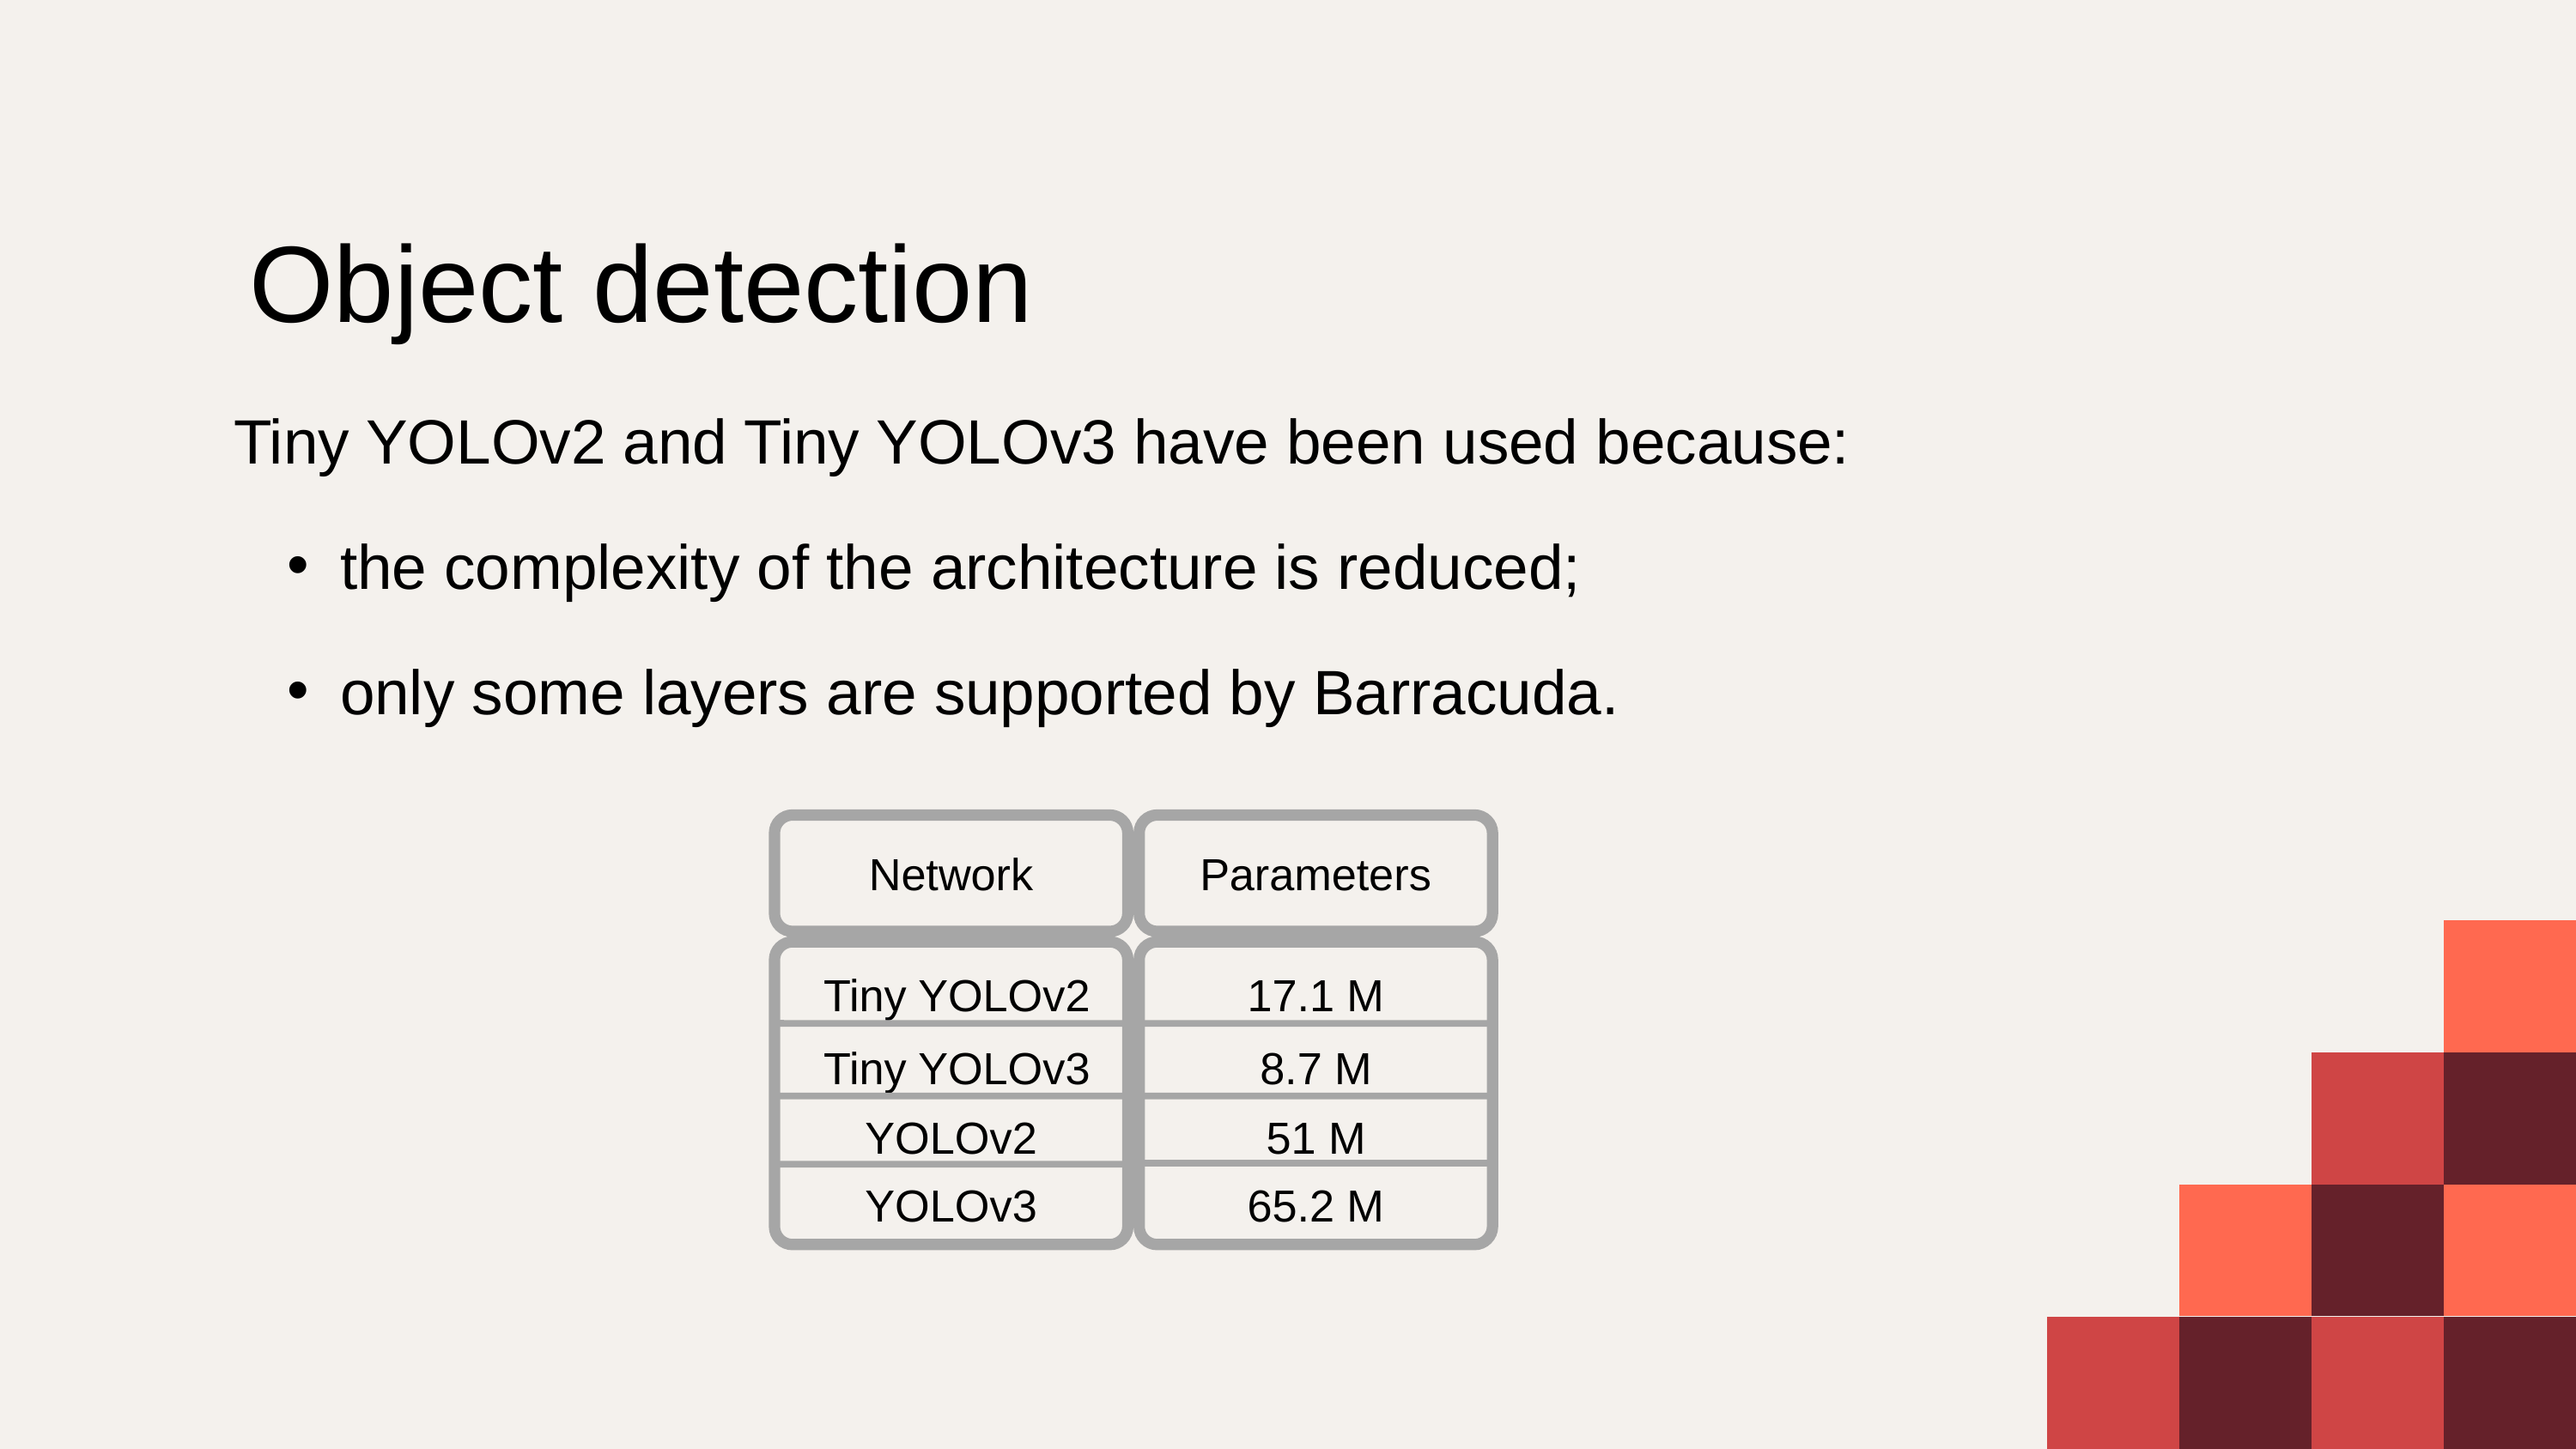

Object detection
Tiny YOLOv2 and Tiny YOLOv3 have been used because:

the complexity of the architecture is reduced;

only some layers are supported by Barracuda.

Network
Parameters

Tiny YOLOv2
17.1 M

Tiny YOLOv3
8.7 M

YOLOv2
51 M

YOLOv3
65.2 M